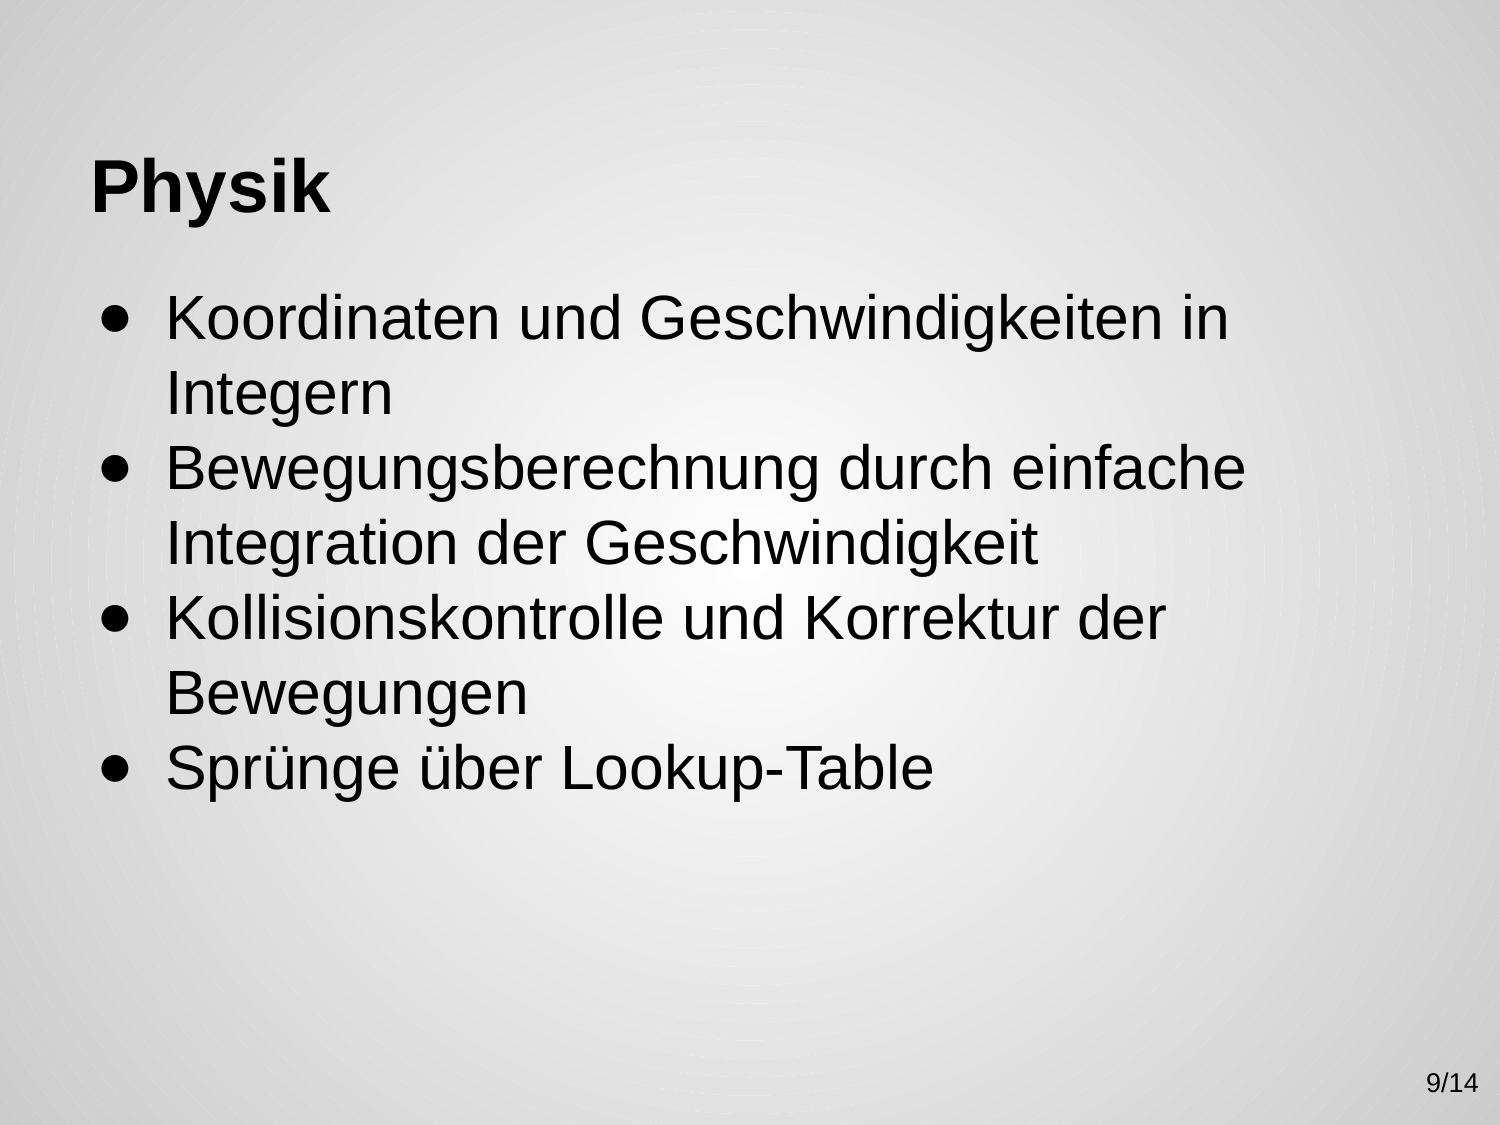

# Physik
Koordinaten und Geschwindigkeiten in Integern
Bewegungsberechnung durch einfache Integration der Geschwindigkeit
Kollisionskontrolle und Korrektur der Bewegungen
Sprünge über Lookup-Table

9/14